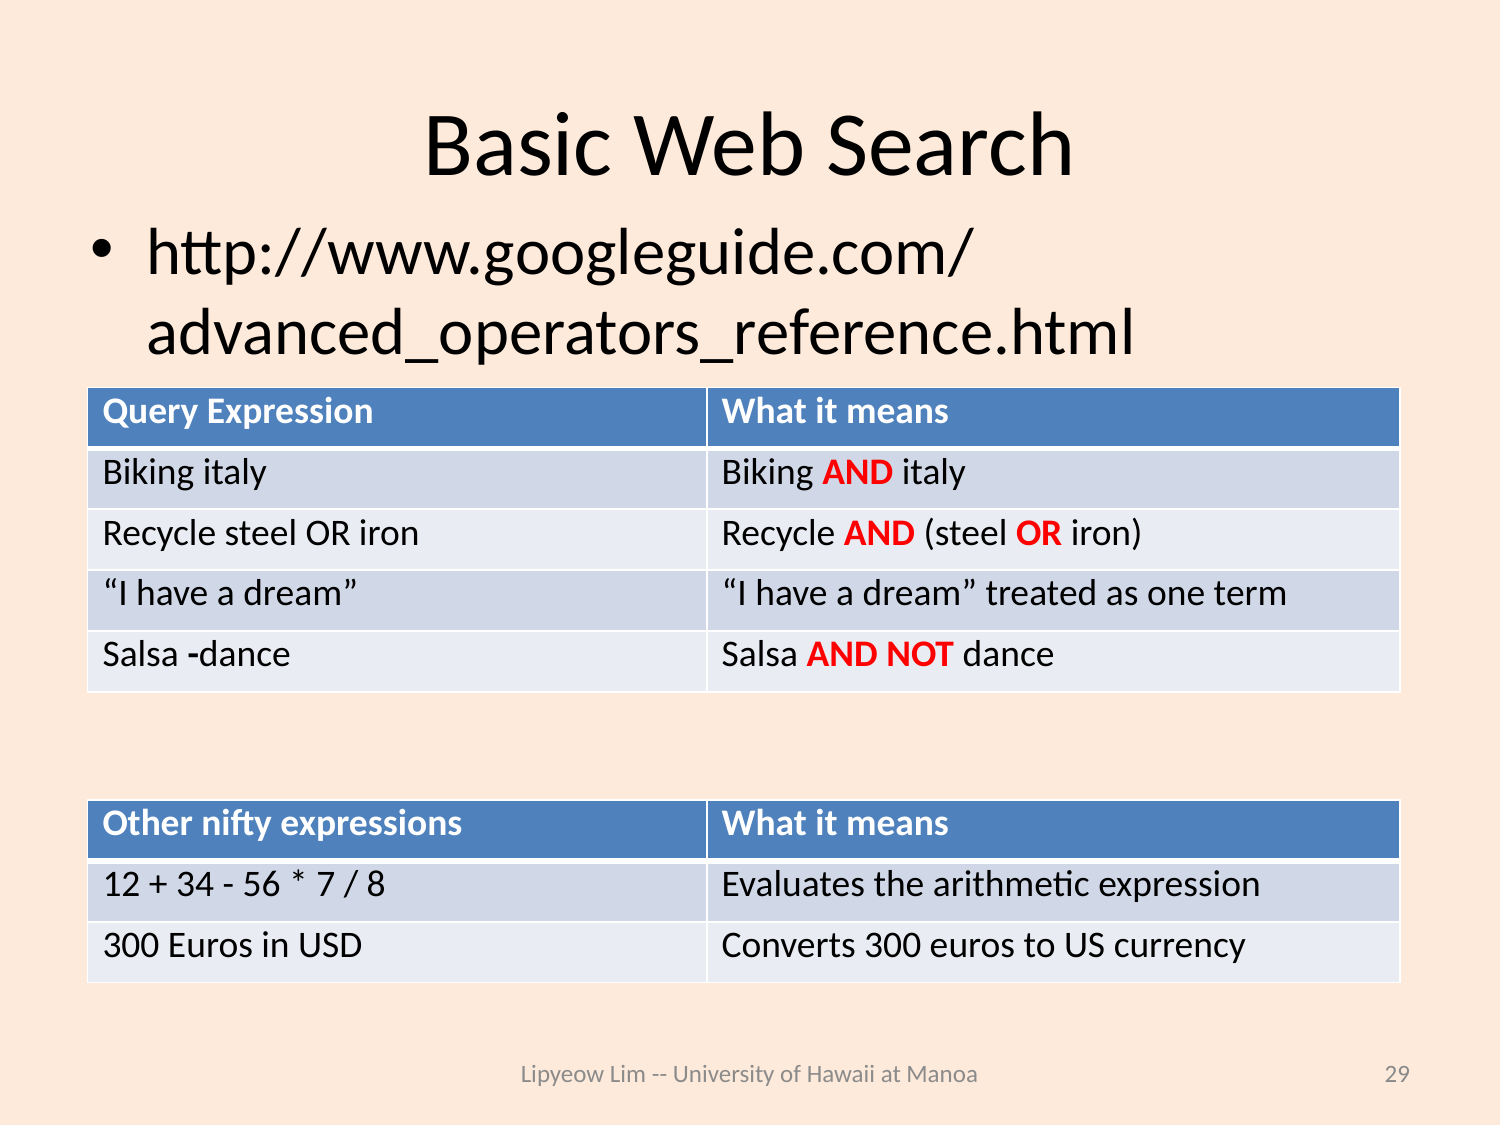

# Basic Web Search
http://www.googleguide.com/advanced_operators_reference.html
| Query Expression | What it means |
| --- | --- |
| Biking italy | Biking AND italy |
| Recycle steel OR iron | Recycle AND (steel OR iron) |
| “I have a dream” | “I have a dream” treated as one term |
| Salsa -dance | Salsa AND NOT dance |
| Other nifty expressions | What it means |
| --- | --- |
| 12 + 34 - 56 \* 7 / 8 | Evaluates the arithmetic expression |
| 300 Euros in USD | Converts 300 euros to US currency |
Lipyeow Lim -- University of Hawaii at Manoa
29